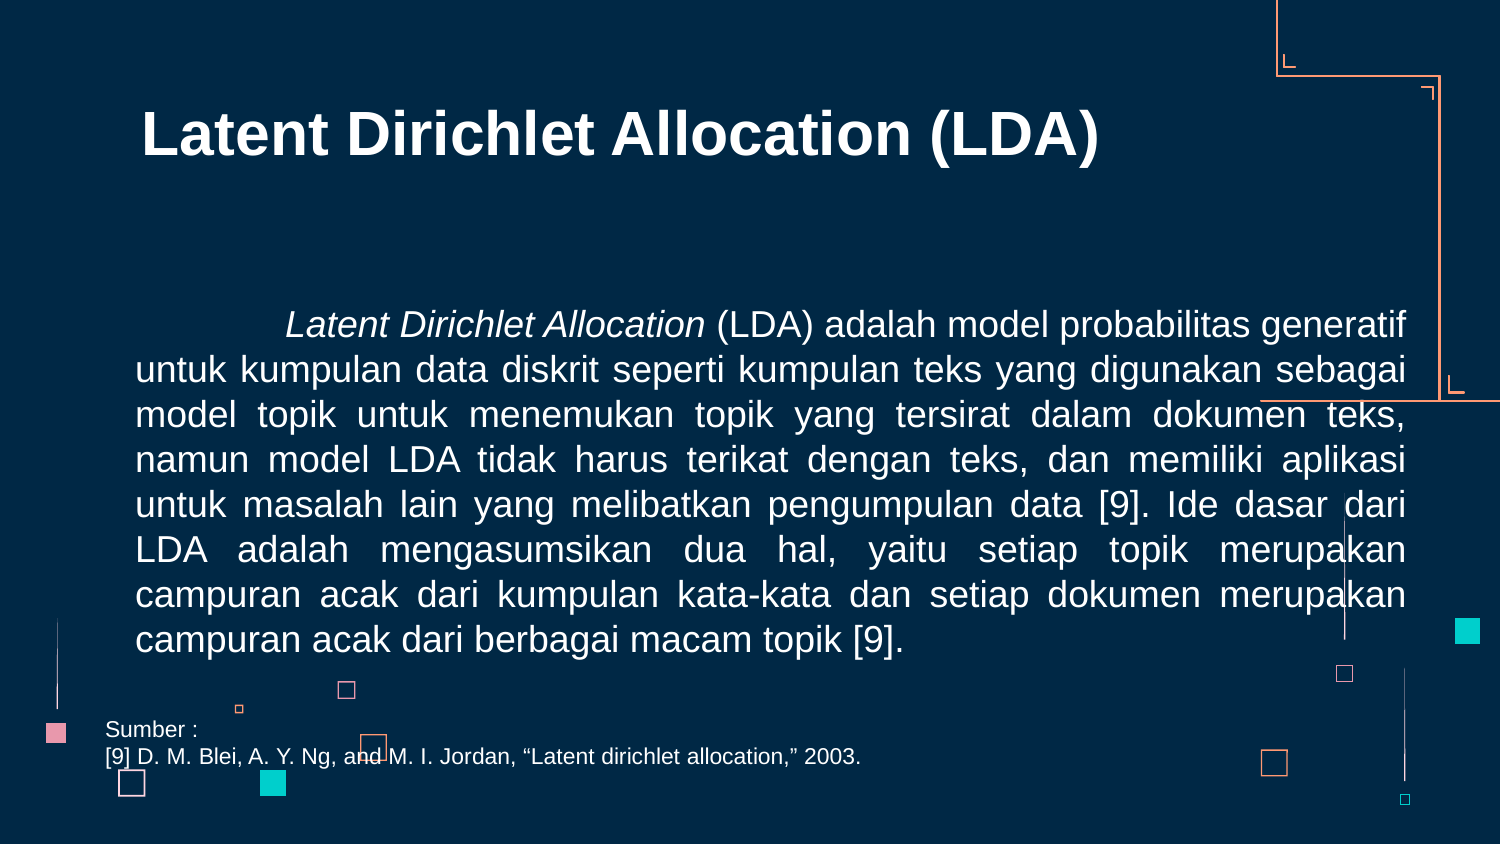

# Latent Dirichlet Allocation (LDA)
	Latent Dirichlet Allocation (LDA) adalah model probabilitas generatif untuk kumpulan data diskrit seperti kumpulan teks yang digunakan sebagai model topik untuk menemukan topik yang tersirat dalam dokumen teks, namun model LDA tidak harus terikat dengan teks, dan memiliki aplikasi untuk masalah lain yang melibatkan pengumpulan data [9]. Ide dasar dari LDA adalah mengasumsikan dua hal, yaitu setiap topik merupakan campuran acak dari kumpulan kata-kata dan setiap dokumen merupakan campuran acak dari berbagai macam topik [9].
Sumber :
[9] D. M. Blei, A. Y. Ng, and M. I. Jordan, “Latent dirichlet allocation,” 2003.